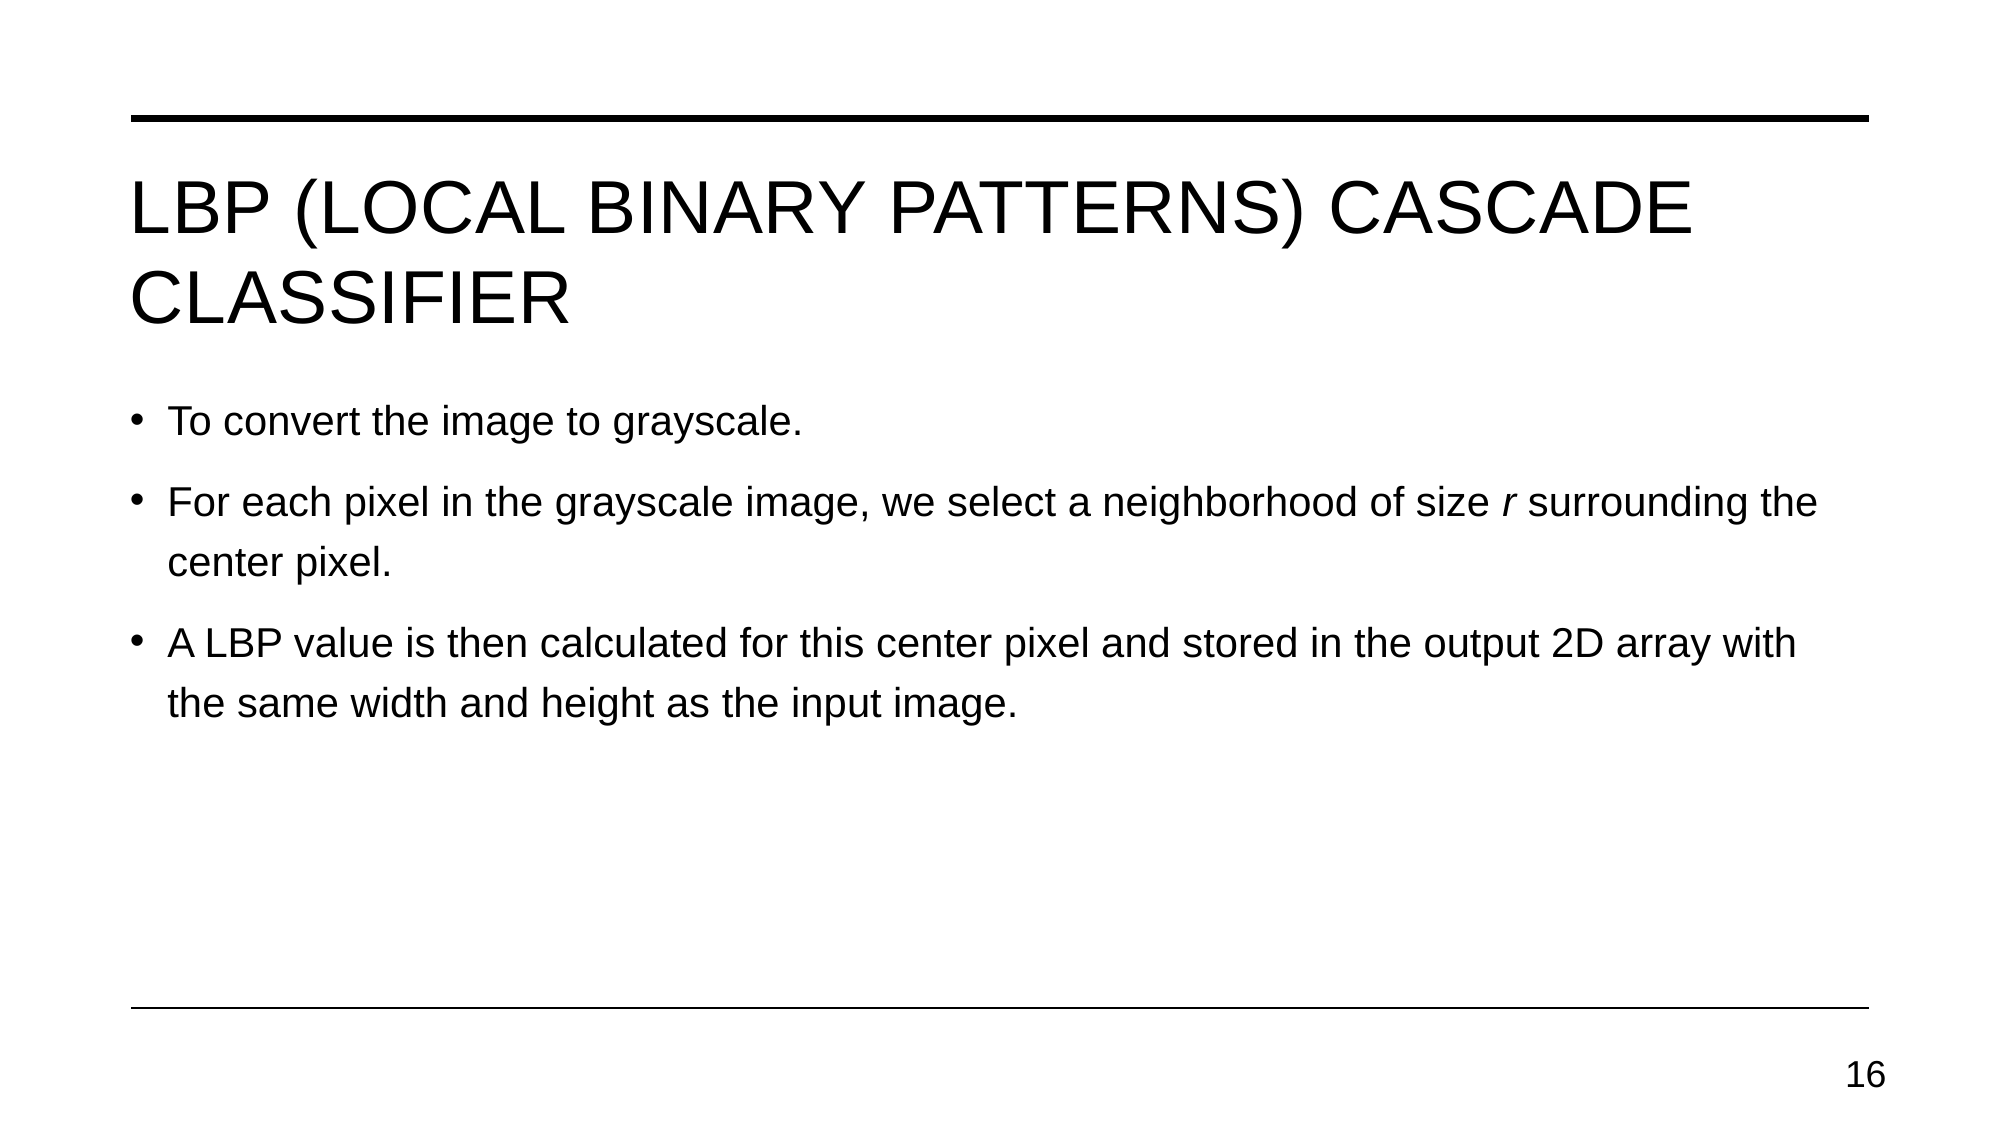

# Lbp (Local binary patterns) cascade classifier
To convert the image to grayscale.
For each pixel in the grayscale image, we select a neighborhood of size r surrounding the center pixel.
A LBP value is then calculated for this center pixel and stored in the output 2D array with the same width and height as the input image.
16